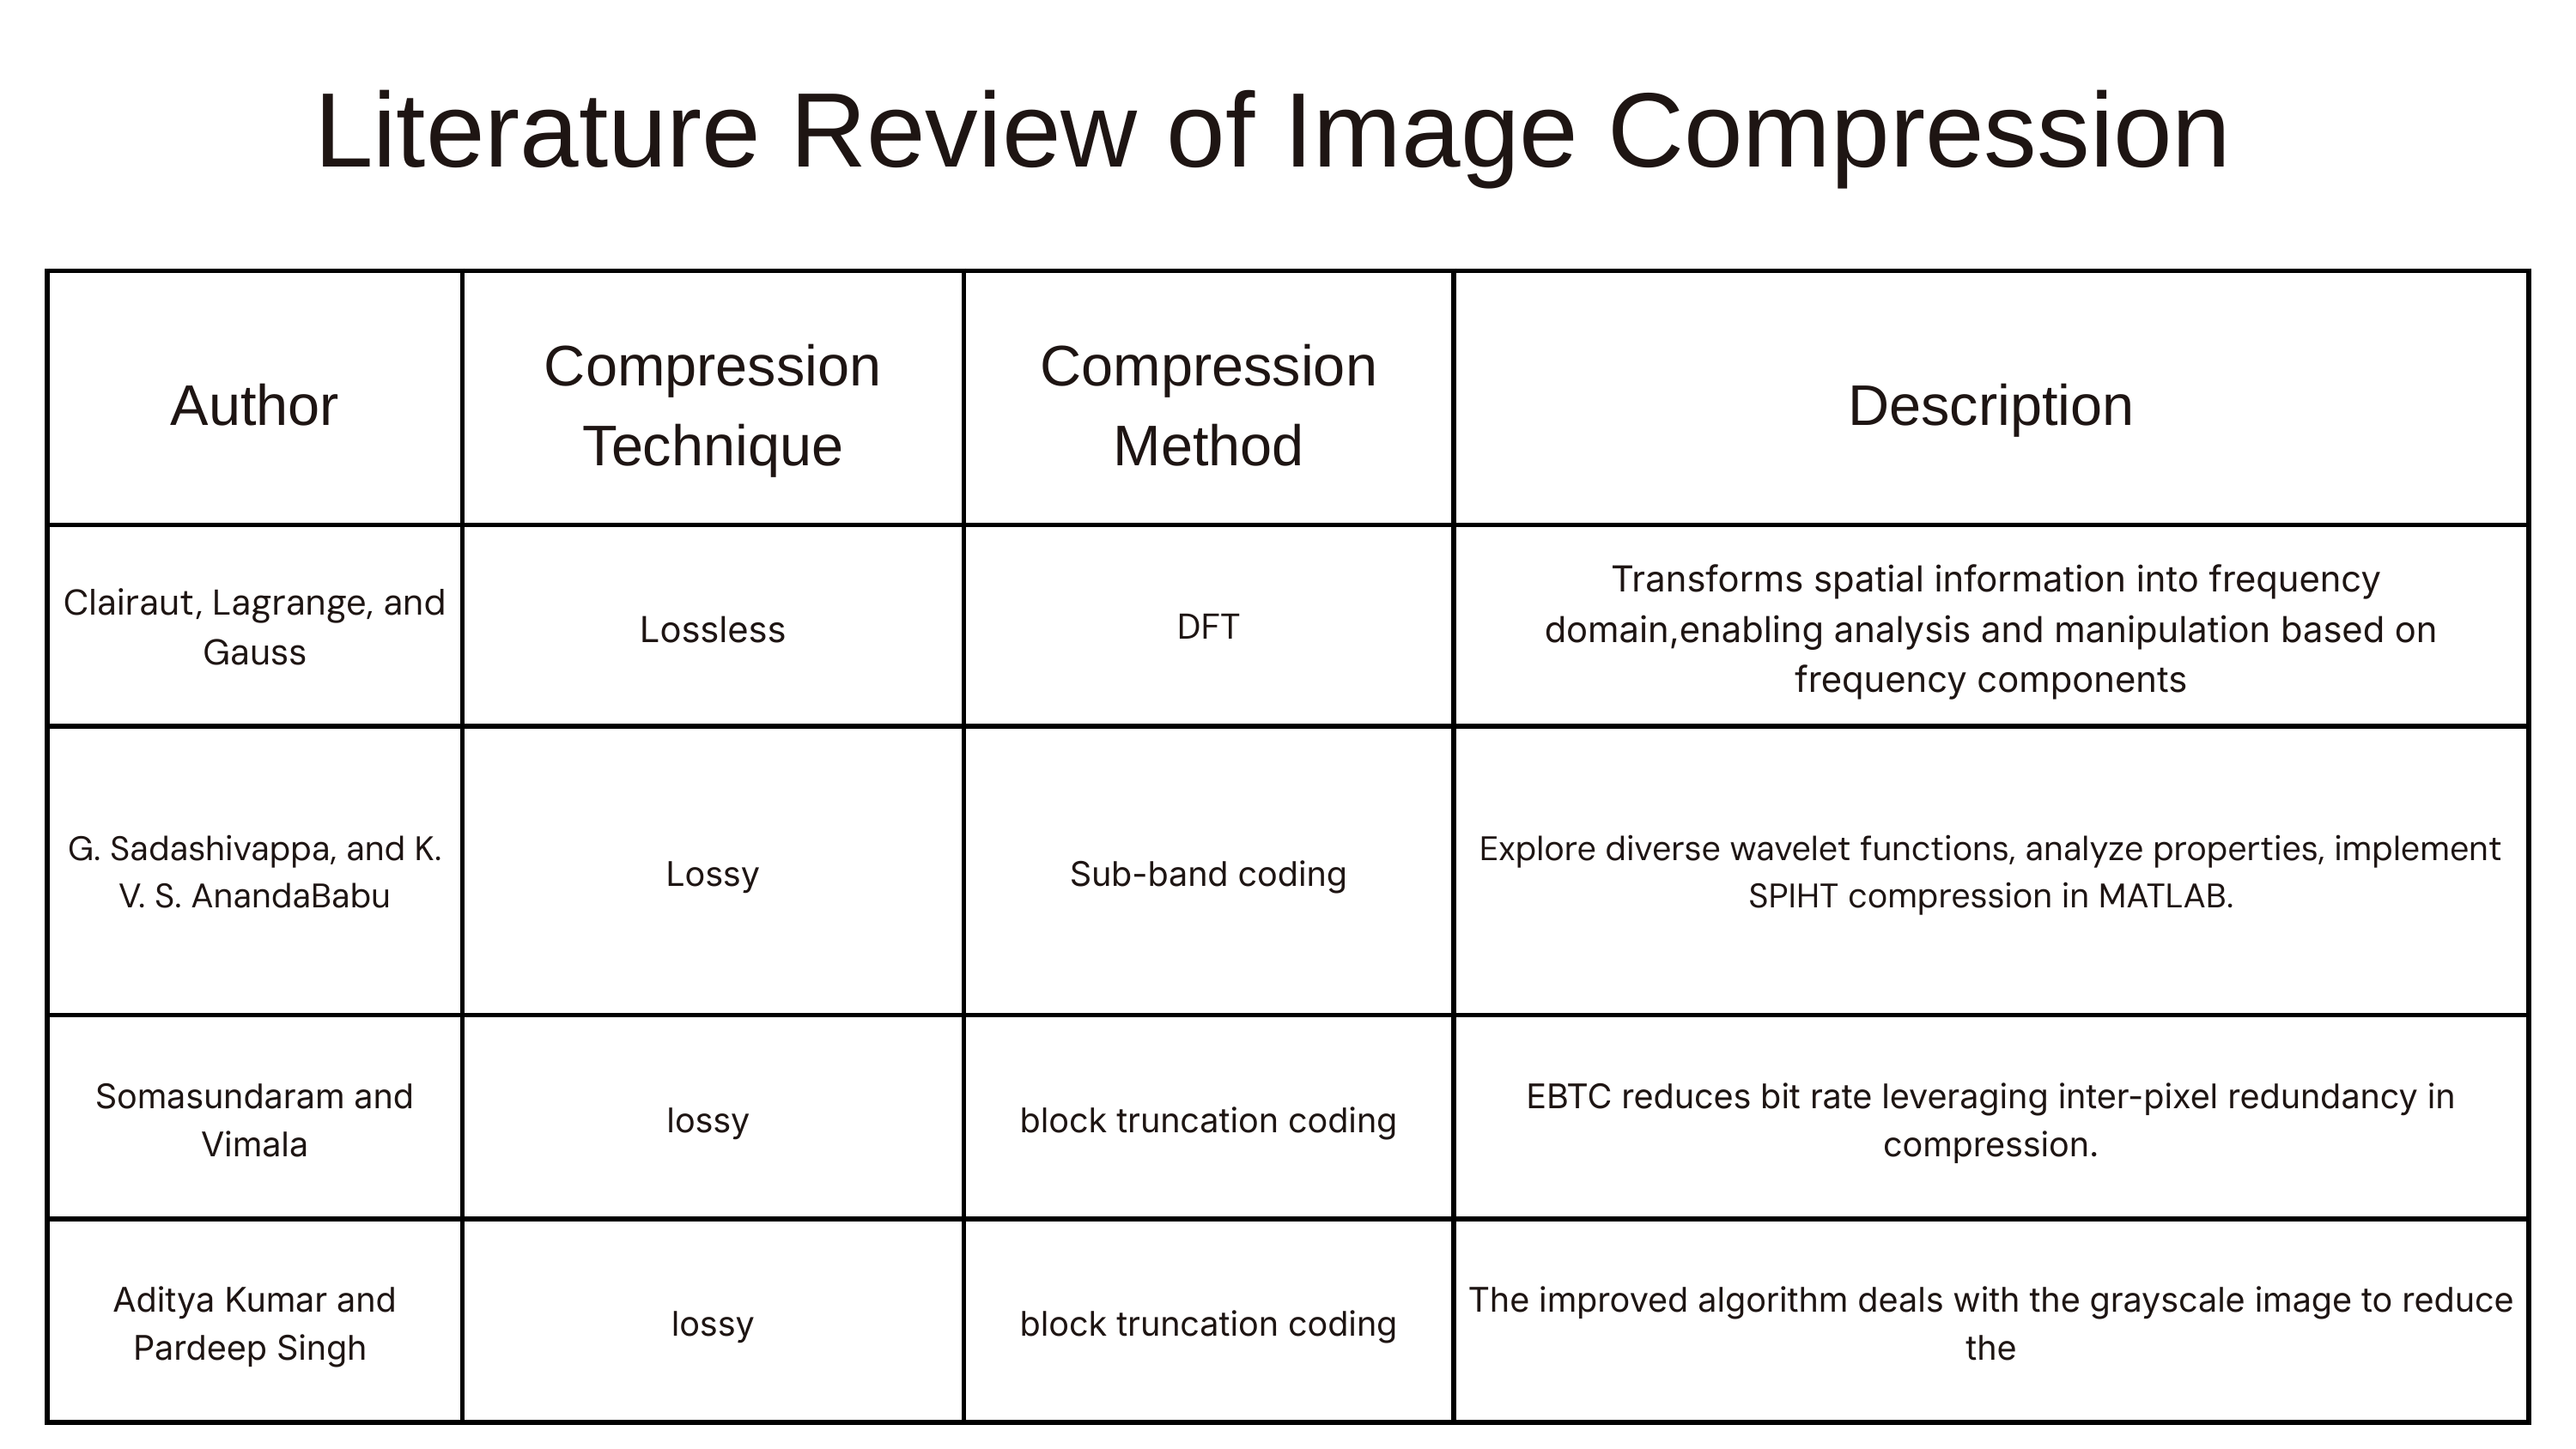

Literature Review of Image Compression
| Author | Compression Technique | Compression Method | Description |
| --- | --- | --- | --- |
| Clairaut, Lagrange, and Gauss | Lossless | DFT | Transforms spatial information into frequency domain,enabling analysis and manipulation based on frequency components |
| G. Sadashivappa, and K. V. S. AnandaBabu | Lossy | Sub-band coding | Explore diverse wavelet functions, analyze properties, implement SPIHT compression in MATLAB. |
| Somasundaram and Vimala | lossy | block truncation coding | EBTC reduces bit rate leveraging inter-pixel redundancy in compression. |
| Aditya Kumar and Pardeep Singh | lossy | block truncation coding | The improved algorithm deals with the grayscale image to reduce the |